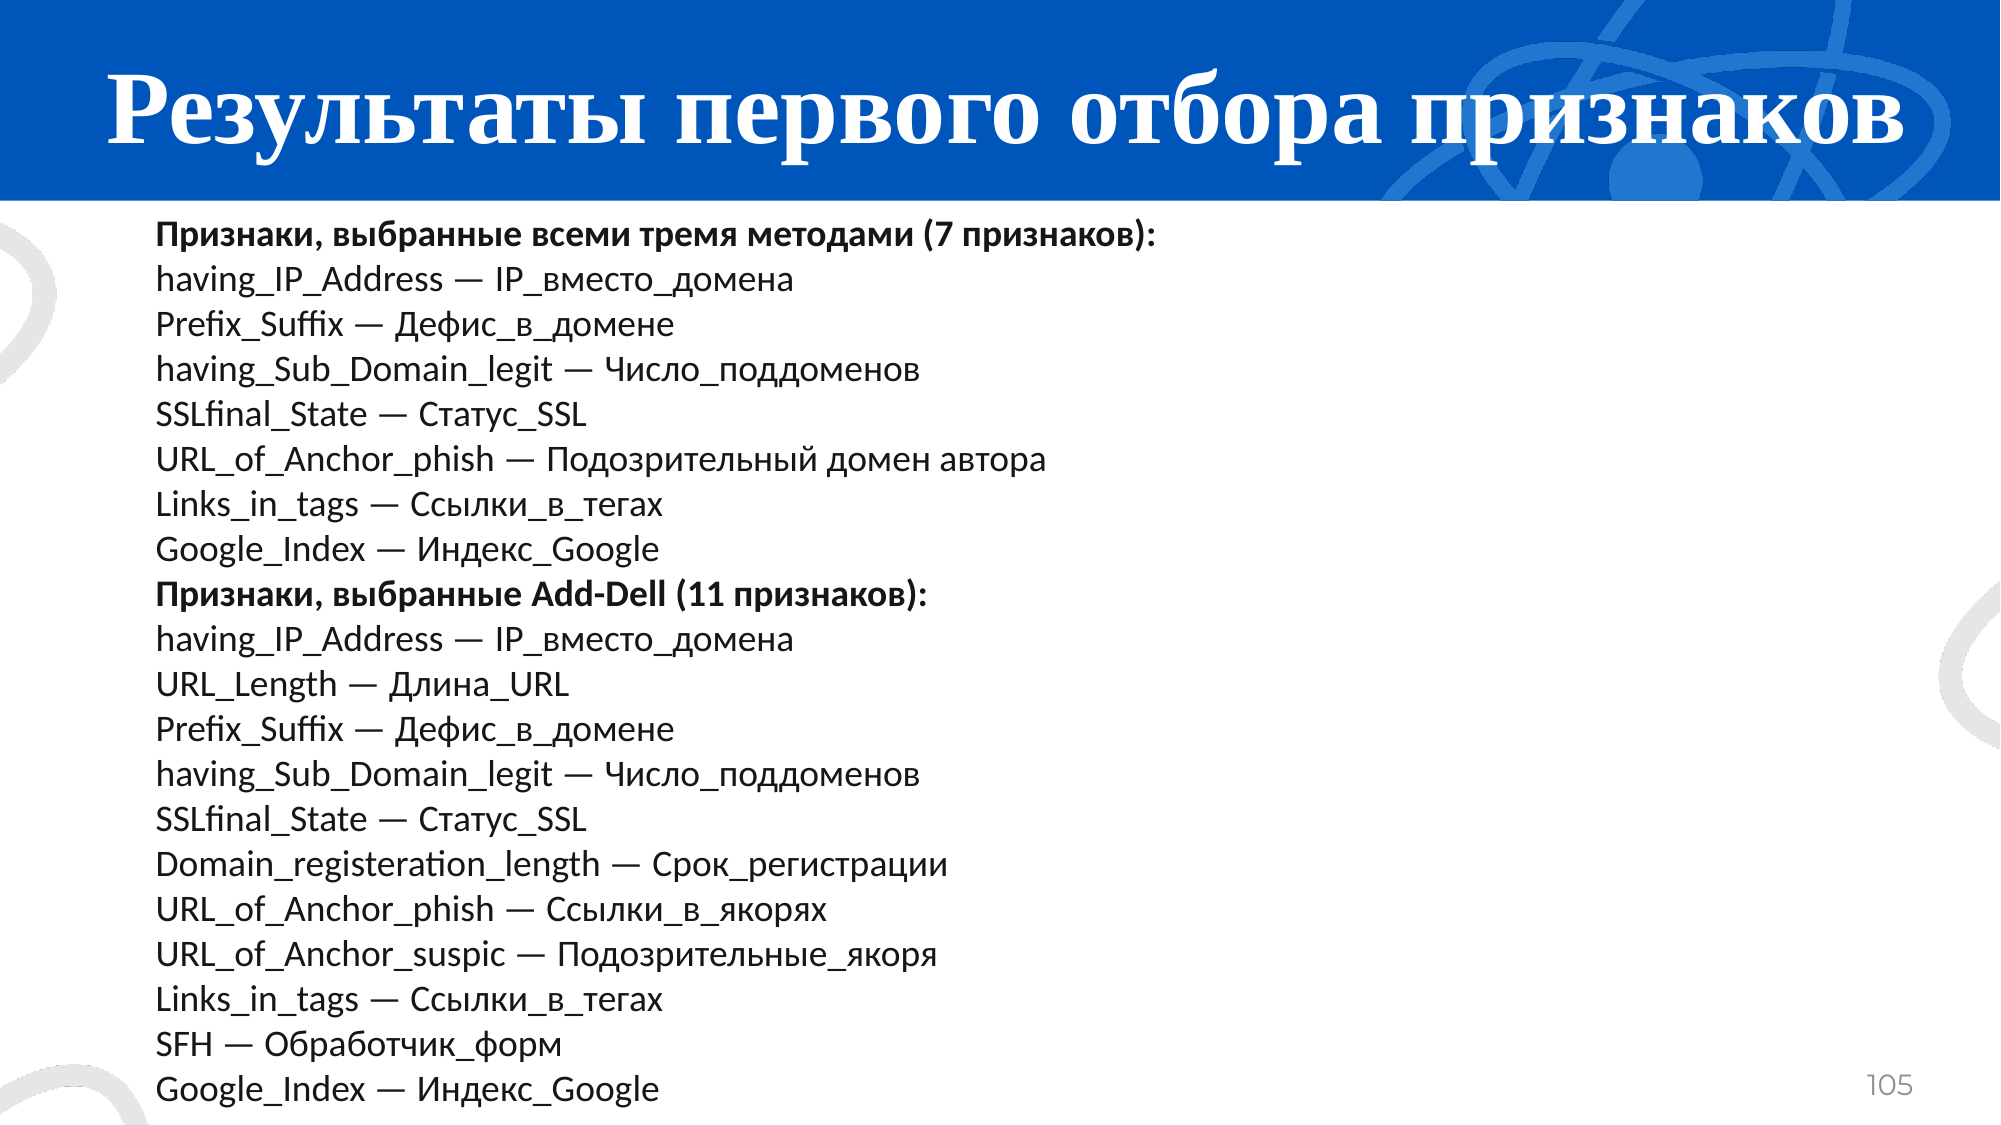

# Результаты первого отбора признаков
Признаки, выбранные всеми тремя методами (7 признаков):
having_IP_Address — IP_вместо_домена
Prefix_Suffix — Дефис_в_домене
having_Sub_Domain_legit — Число_поддоменов
SSLfinal_State — Статус_SSL
URL_of_Anchor_phish — Подозрительный домен автора
Links_in_tags — Ссылки_в_тегах
Google_Index — Индекс_Google
Признаки, выбранные Add-Dell (11 признаков):
having_IP_Address — IP_вместо_домена
URL_Length — Длина_URL
Prefix_Suffix — Дефис_в_домене
having_Sub_Domain_legit — Число_поддоменов
SSLfinal_State — Статус_SSL
Domain_registeration_length — Срок_регистрации
URL_of_Anchor_phish — Ссылки_в_якорях
URL_of_Anchor_suspic — Подозрительные_якоря
Links_in_tags — Ссылки_в_тегах
SFH — Обработчик_форм
Google_Index — Индекс_Google